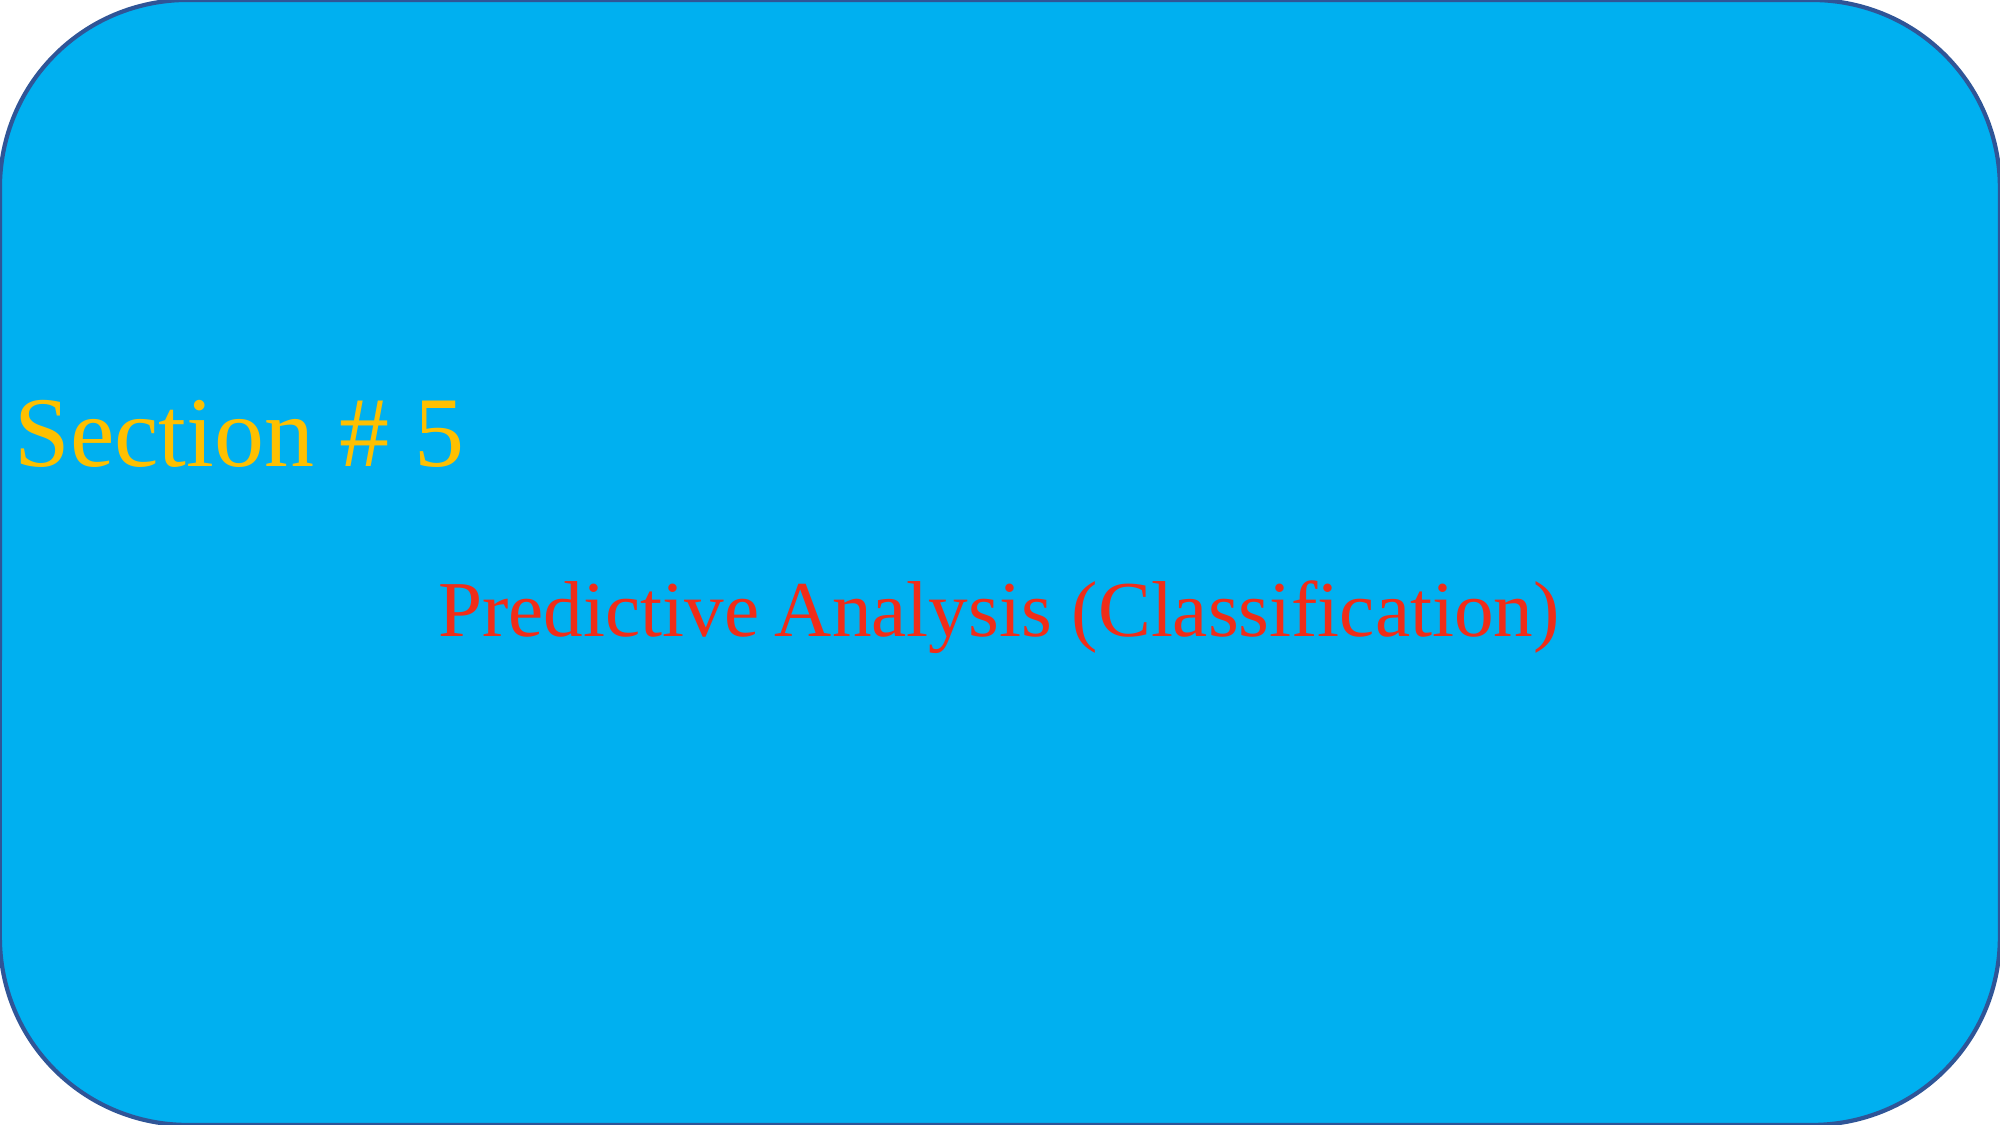

# Section # 5
Predictive Analysis (Classification)